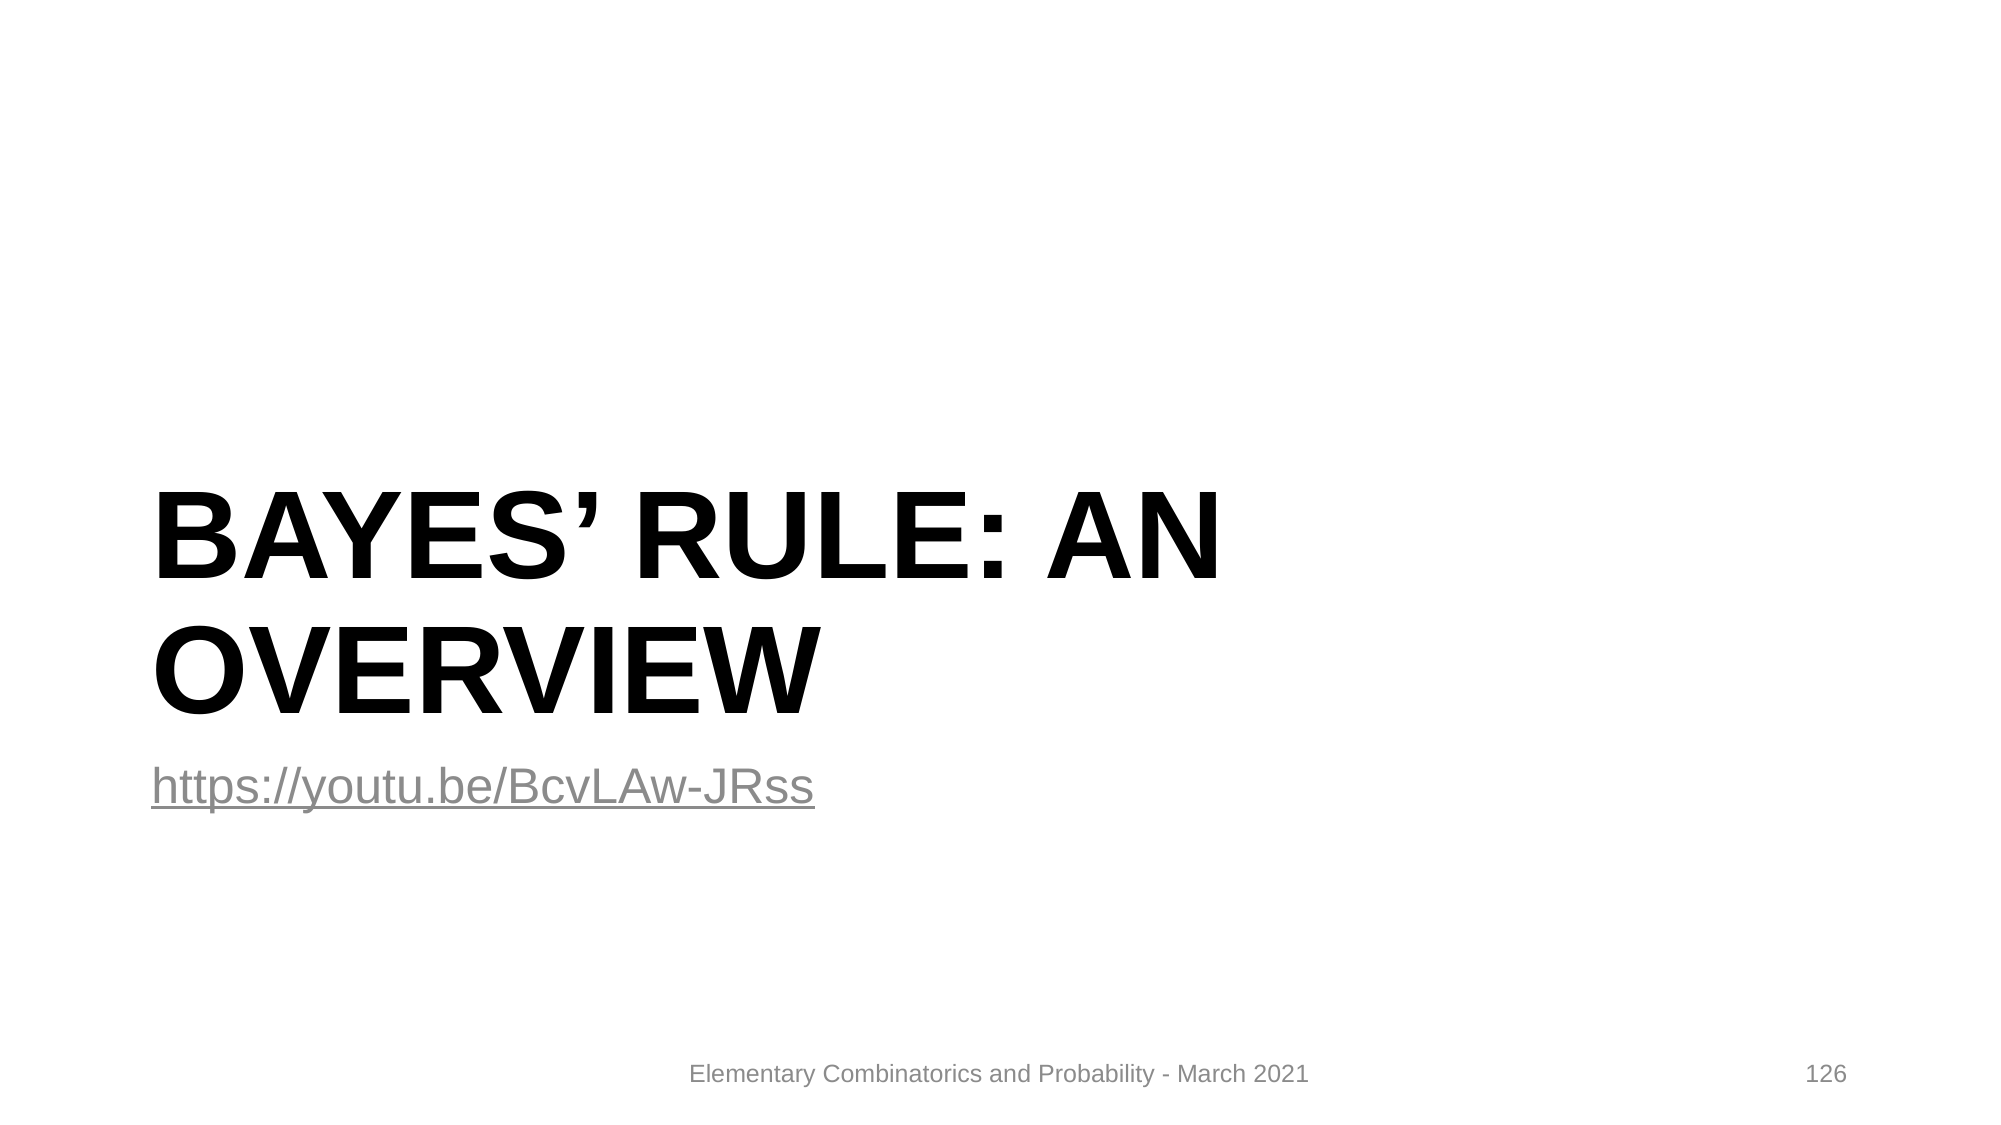

# Bayes’ rule: an overview
https://youtu.be/BcvLAw-JRss
Elementary Combinatorics and Probability - March 2021
126